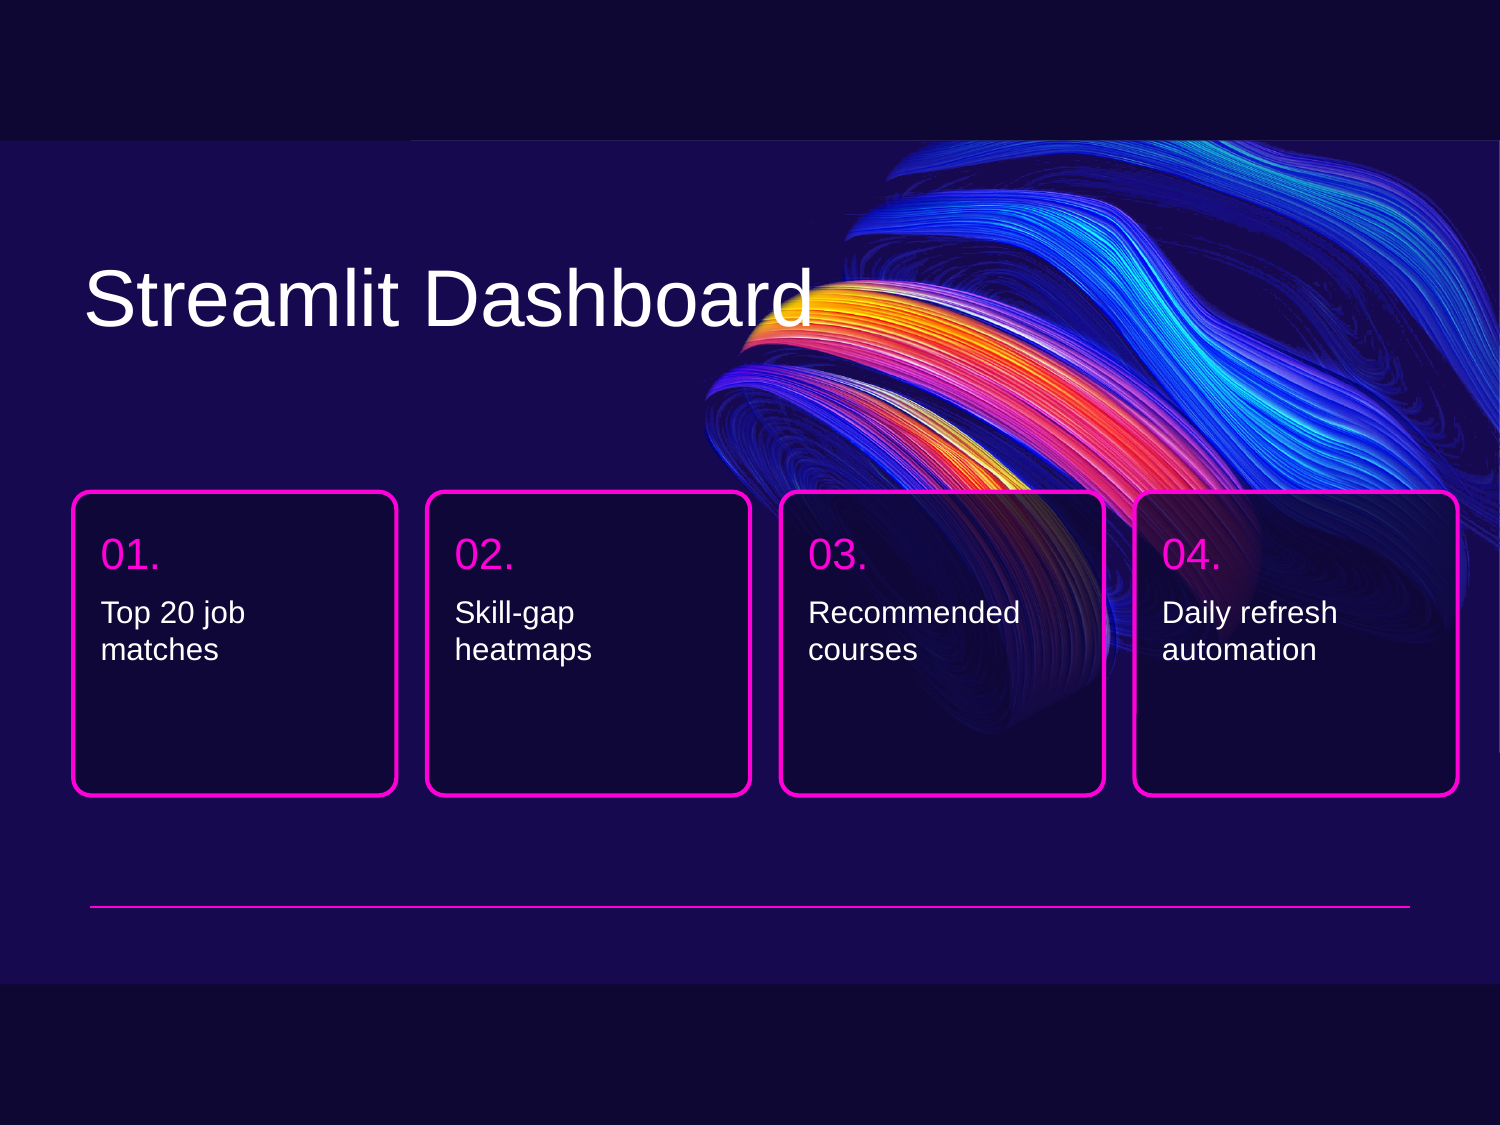

Streamlit Dashboard

01.
02.
03.
04.
Top 20 job matches
Skill-gap heatmaps
Recommended courses
Daily refresh automation